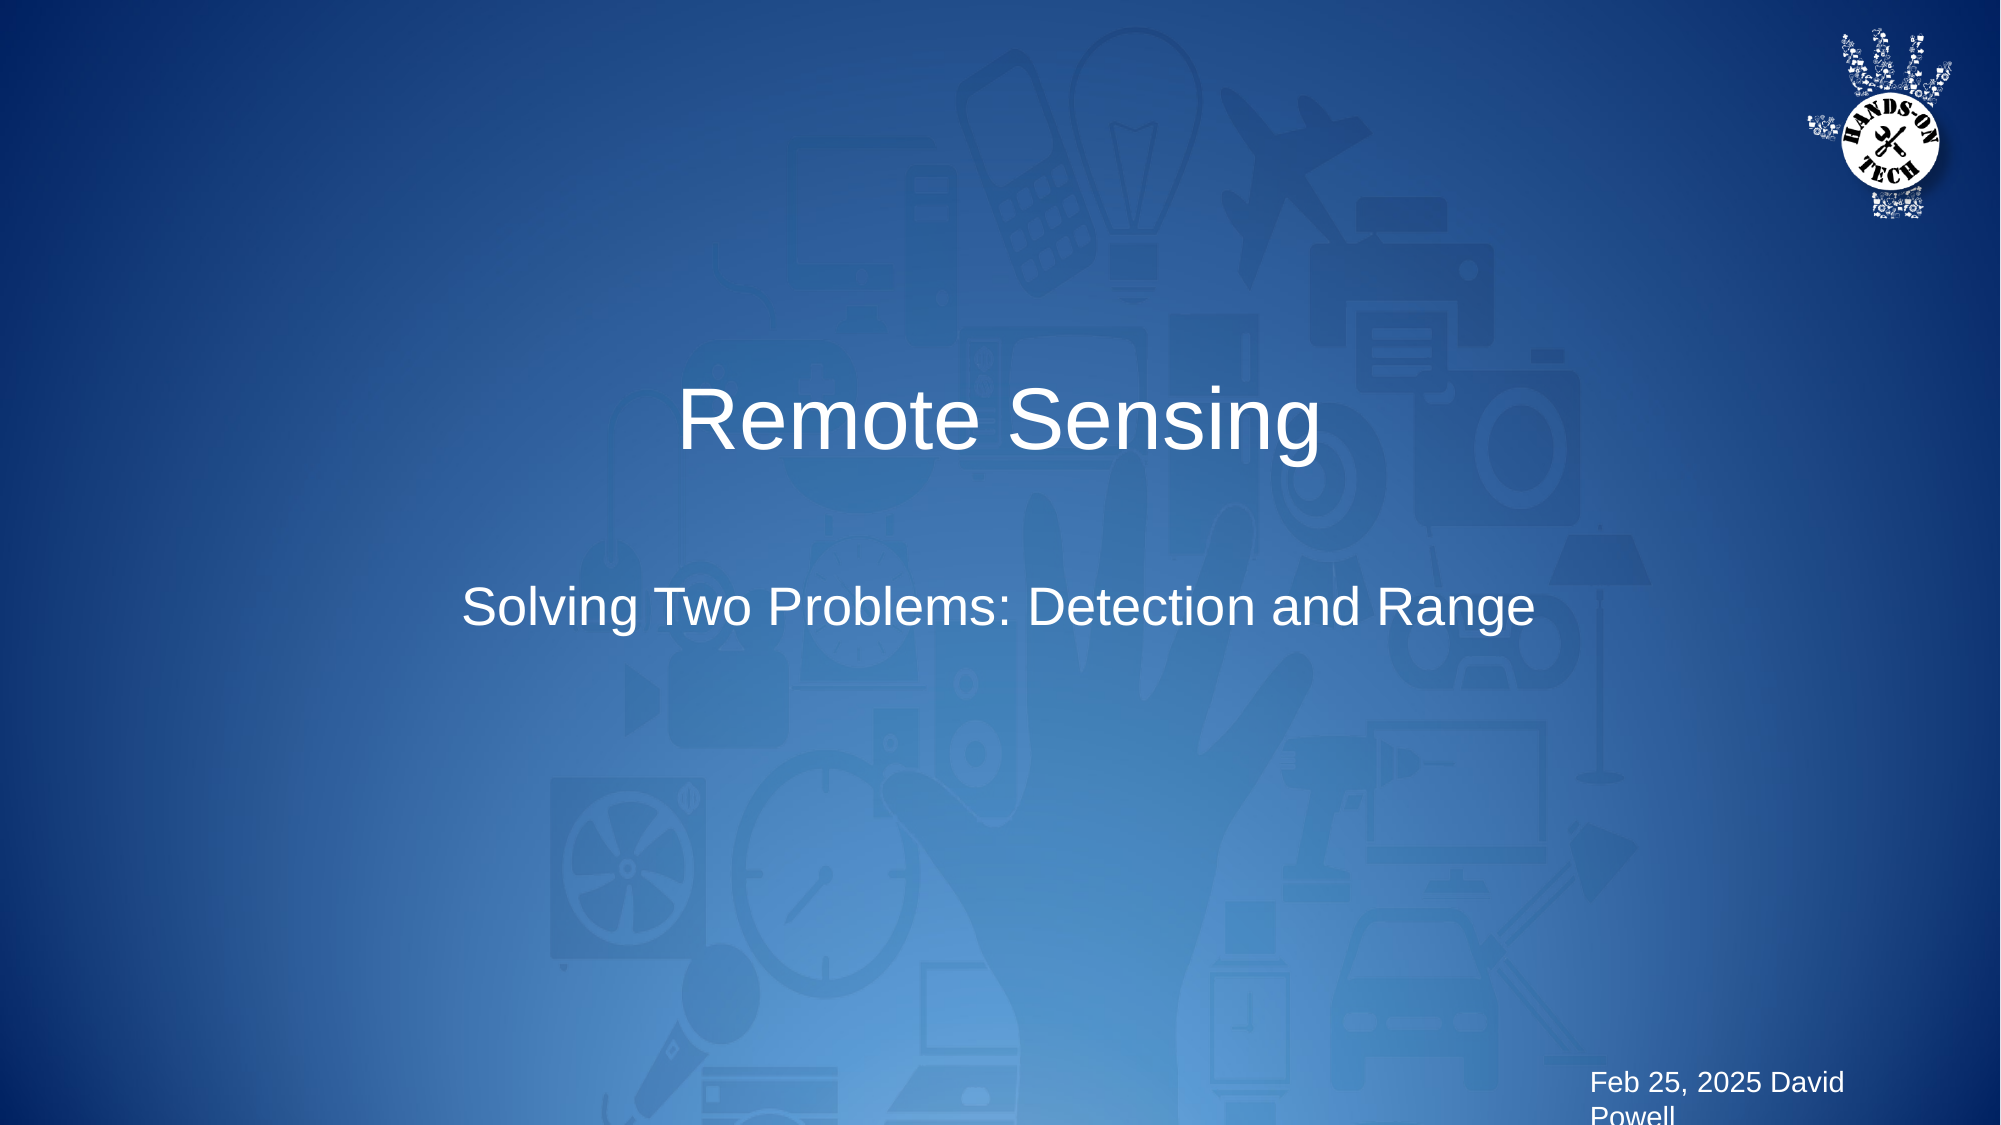

# Remote Sensing

Solving Two Problems: Detection and Range

Feb 25, 2025 David Powell